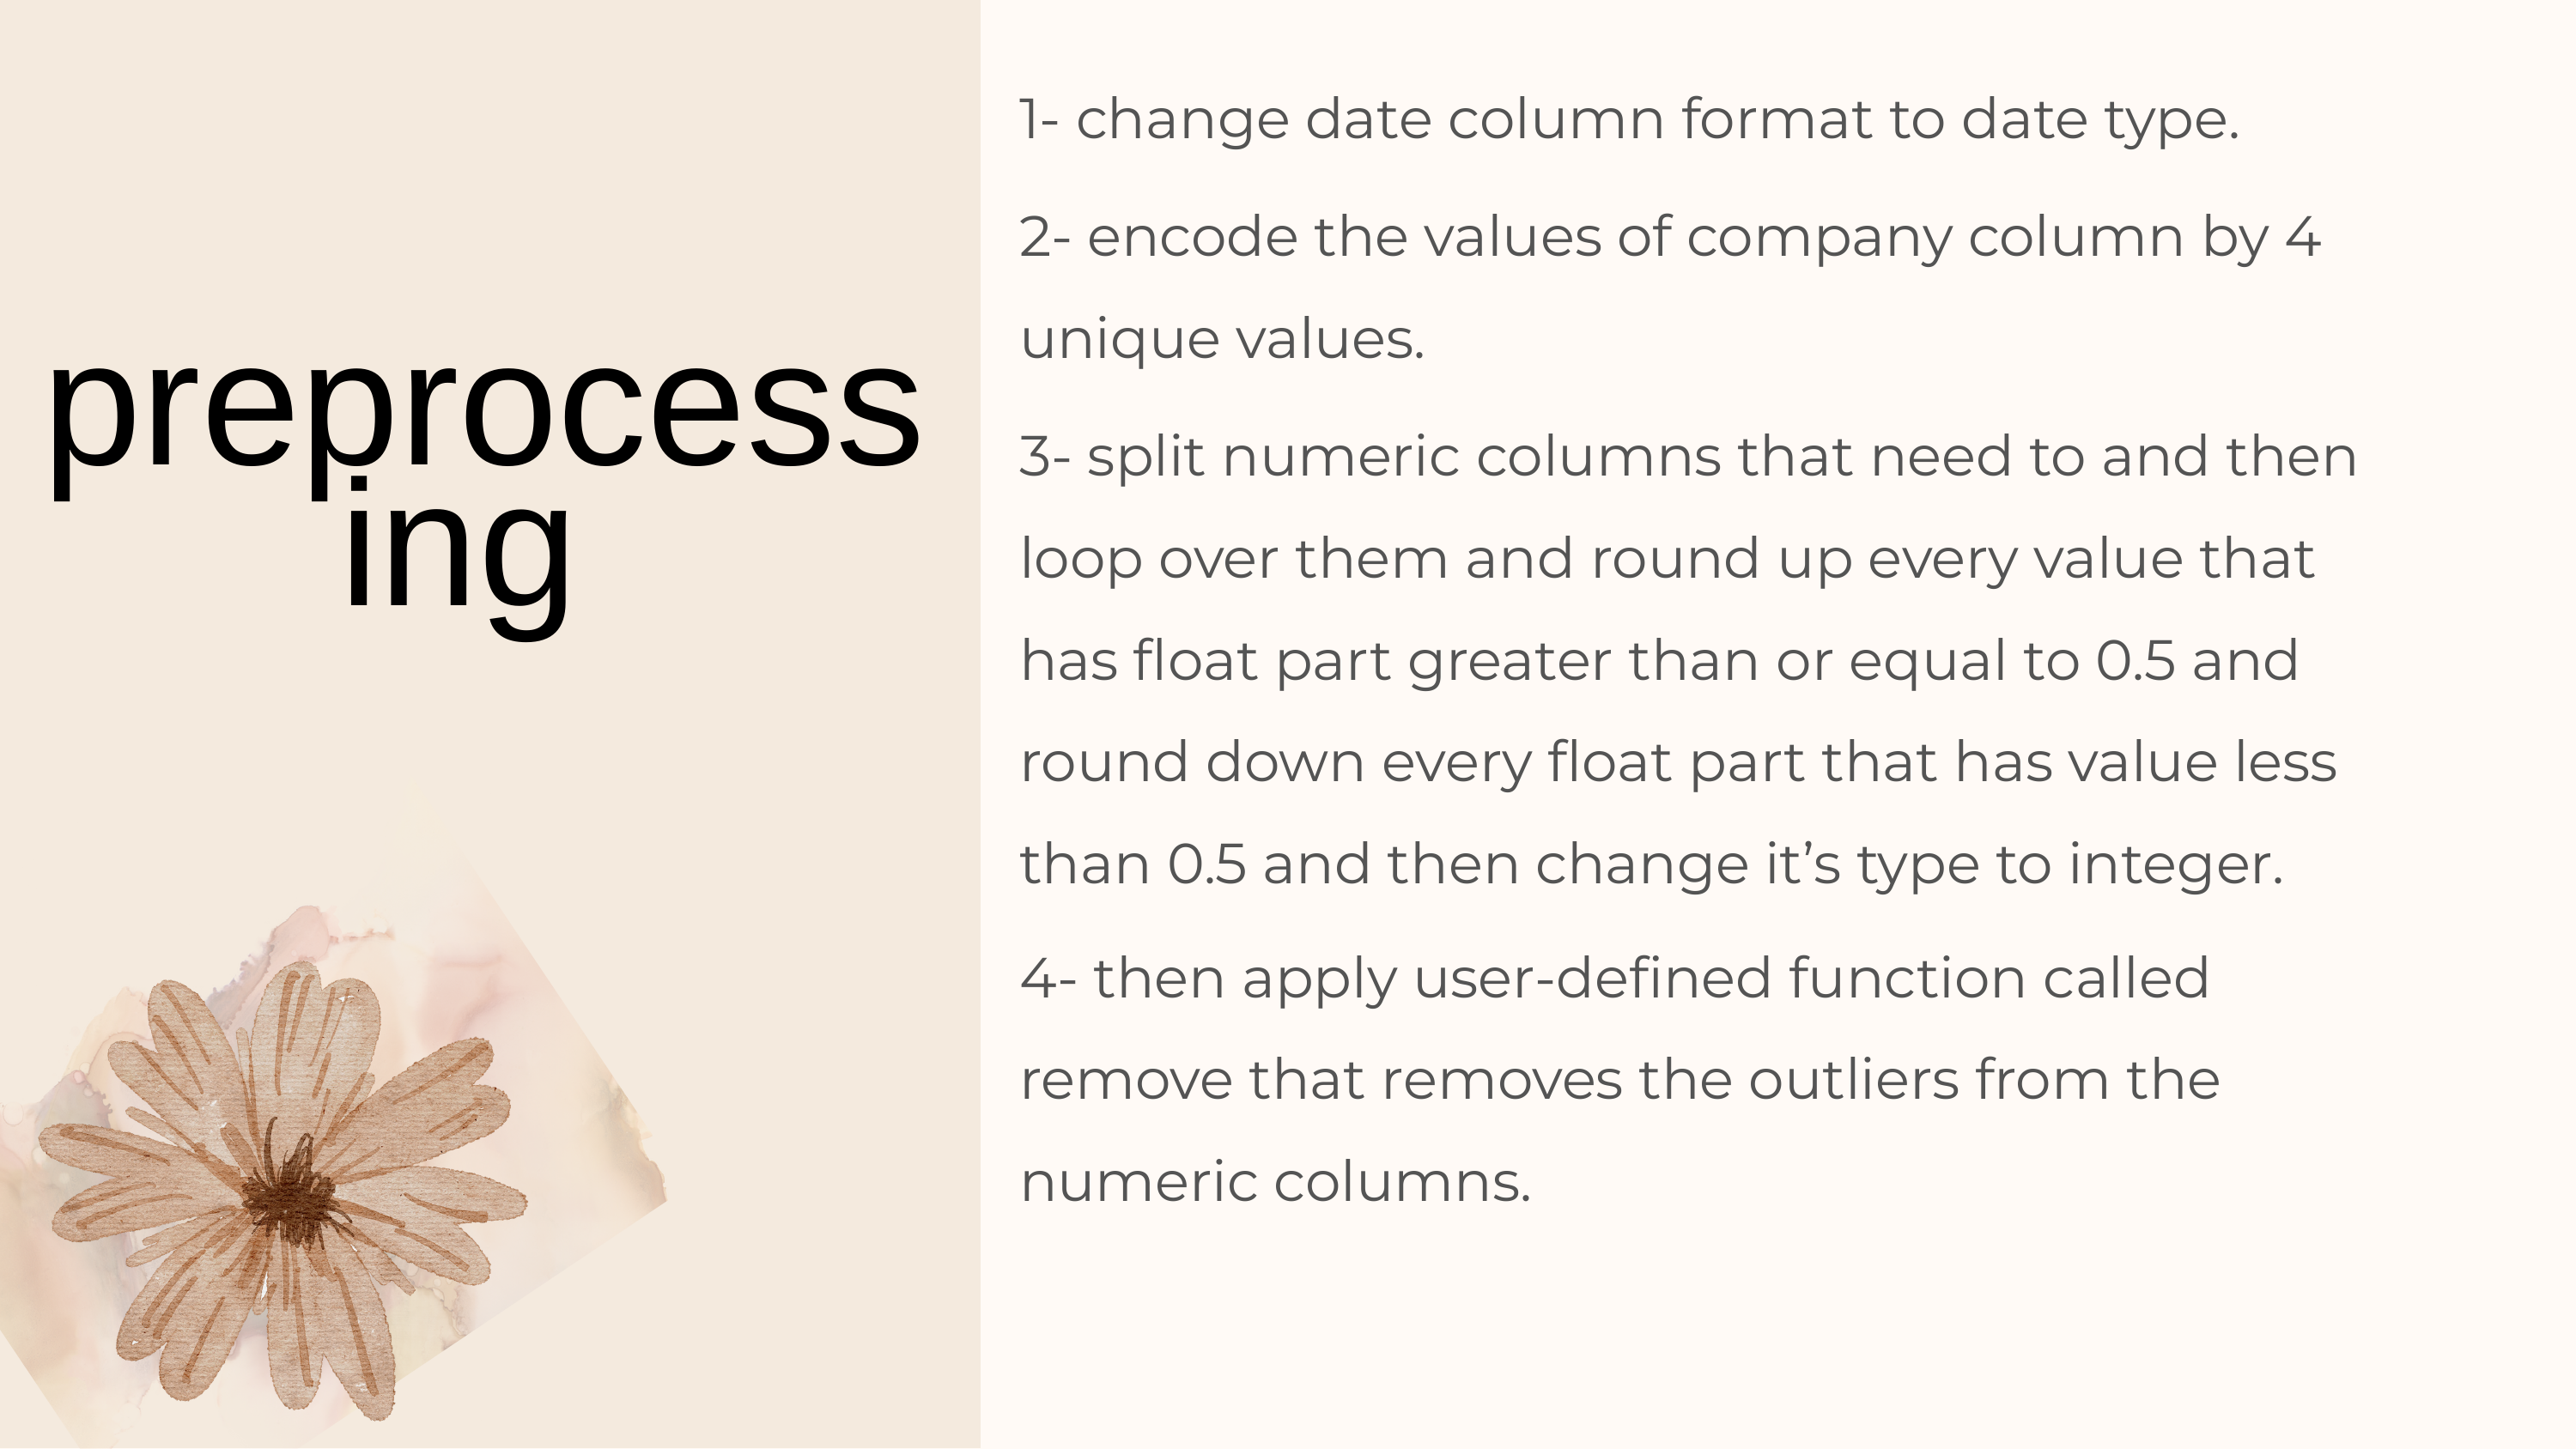

1- change date column format to date type.
2- encode the values of company column by 4 unique values.
preprocessing
3- split numeric columns that need to and then loop over them and round up every value that has float part greater than or equal to 0.5 and round down every float part that has value less than 0.5 and then change it’s type to integer.

4- then apply user-defined function called remove that removes the outliers from the numeric columns.